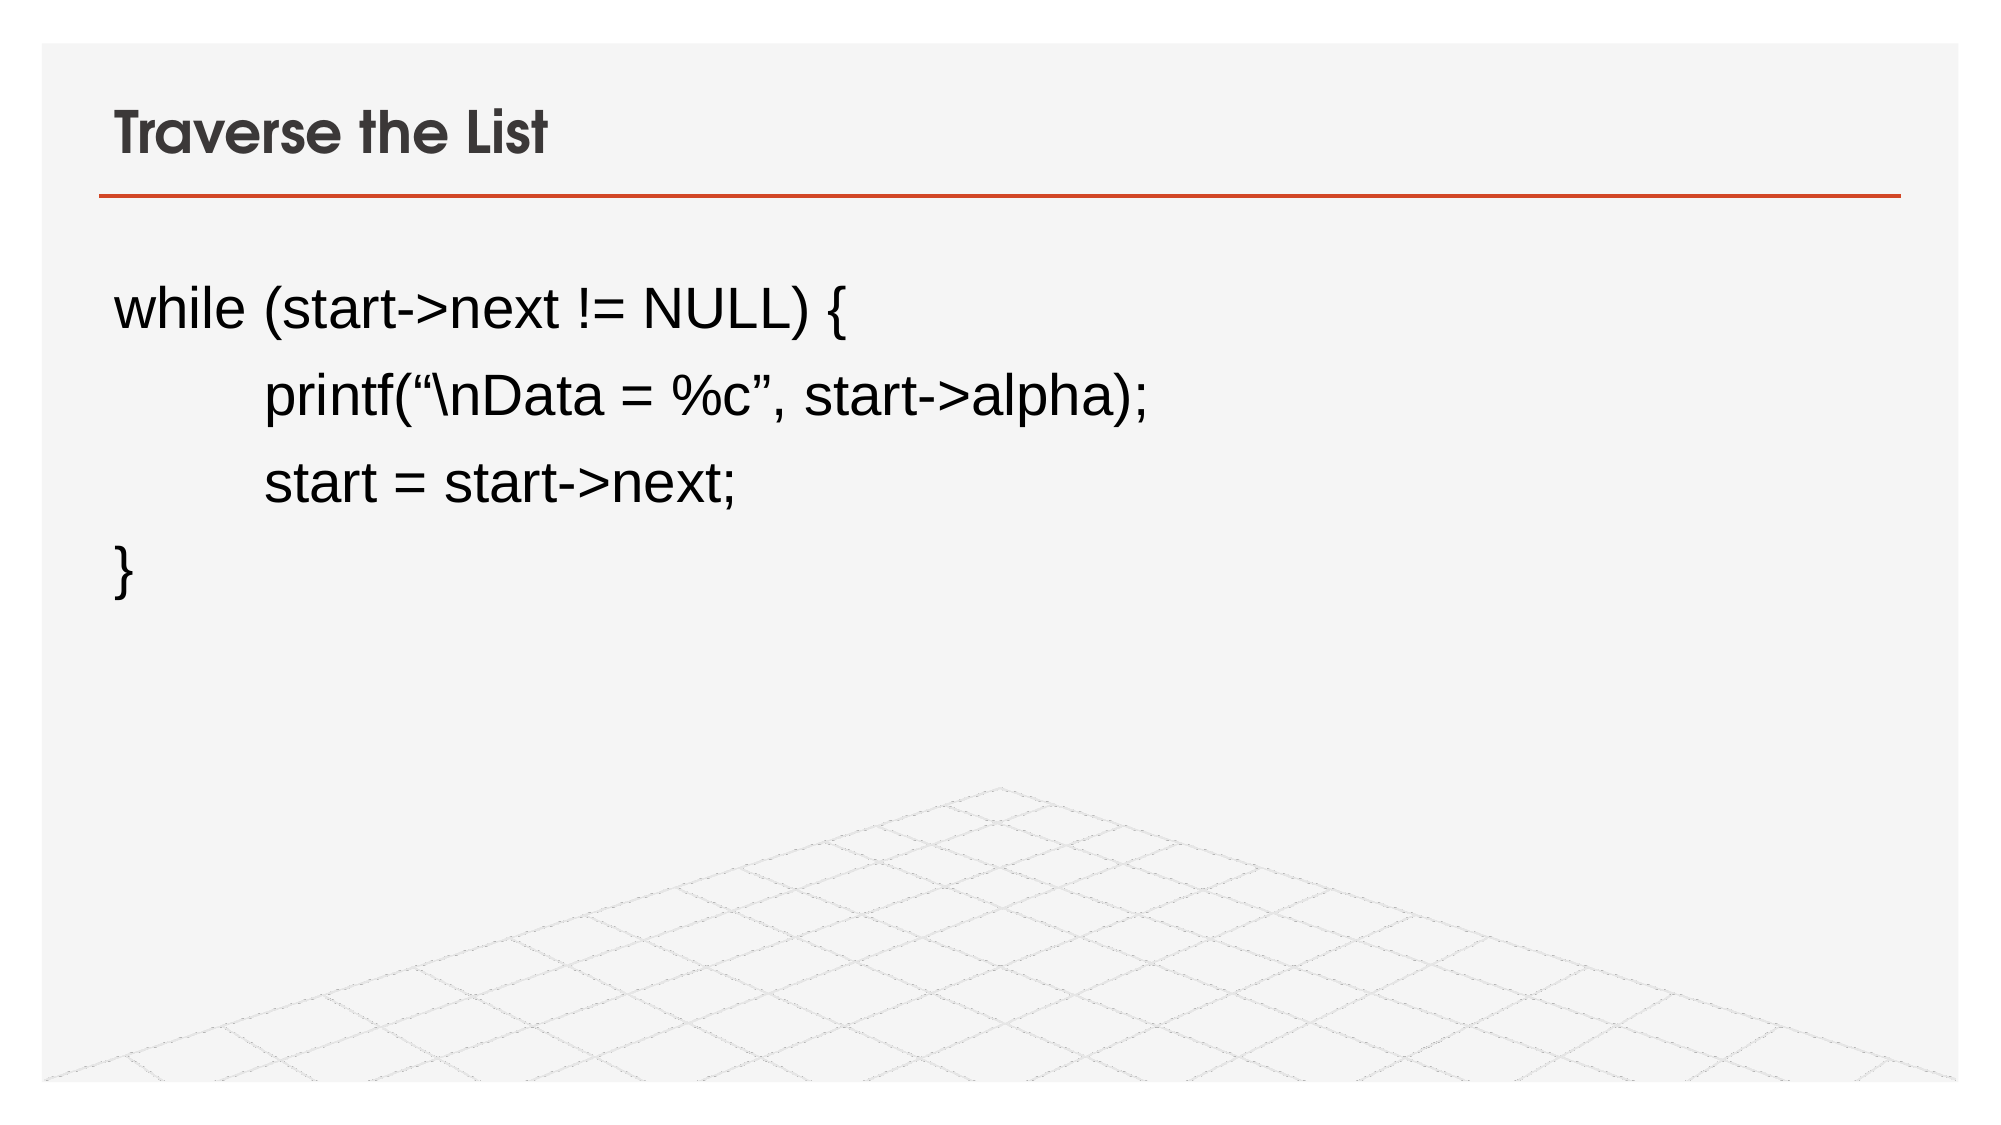

# Traverse the List
while (start->next != NULL) {
	printf(“\nData = %c”, start->alpha);
	start = start->next;
}